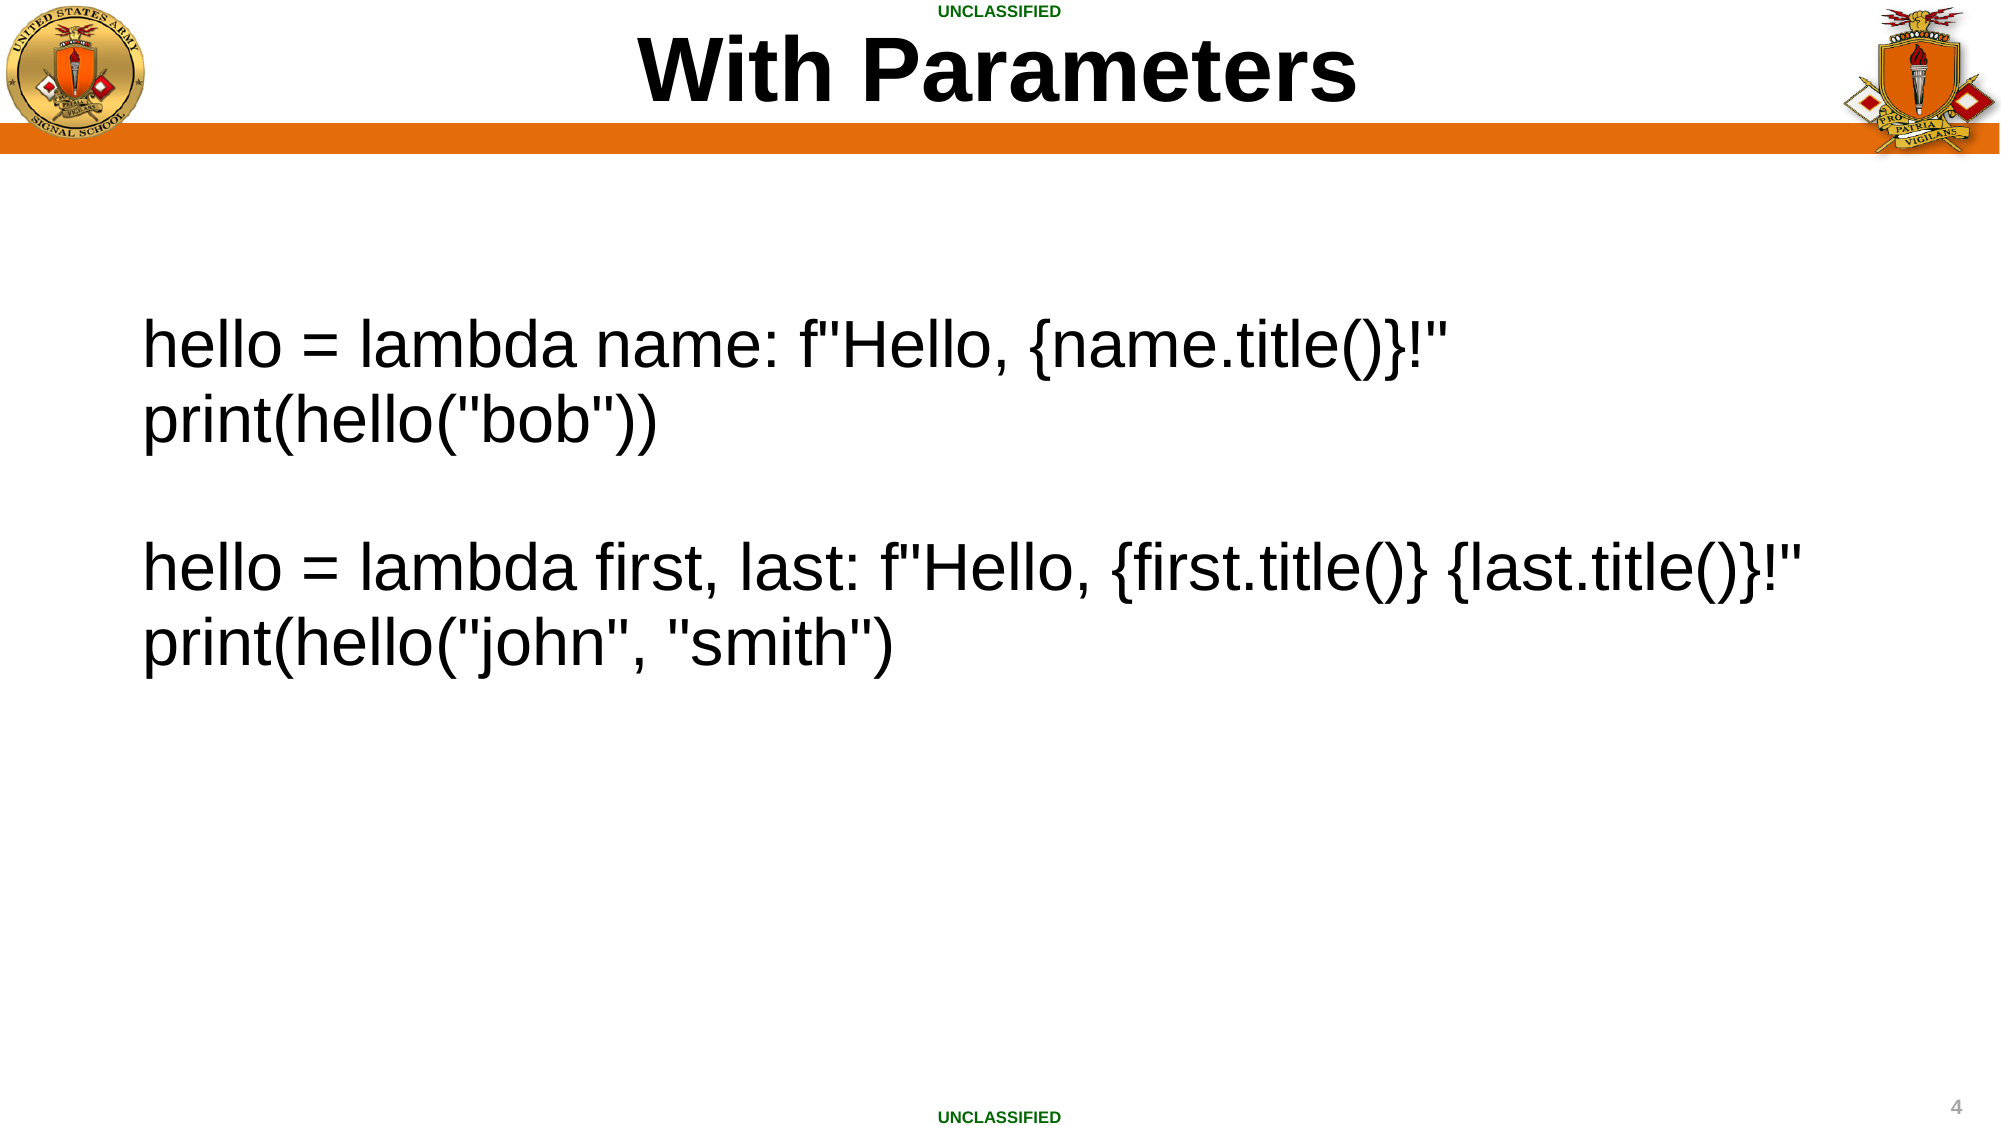

With Parameters

hello = lambda name: f"Hello, {name.title()}!"
print(hello("bob"))
hello = lambda first, last: f"Hello, {first.title()} {last.title()}!"
print(hello("john", "smith")